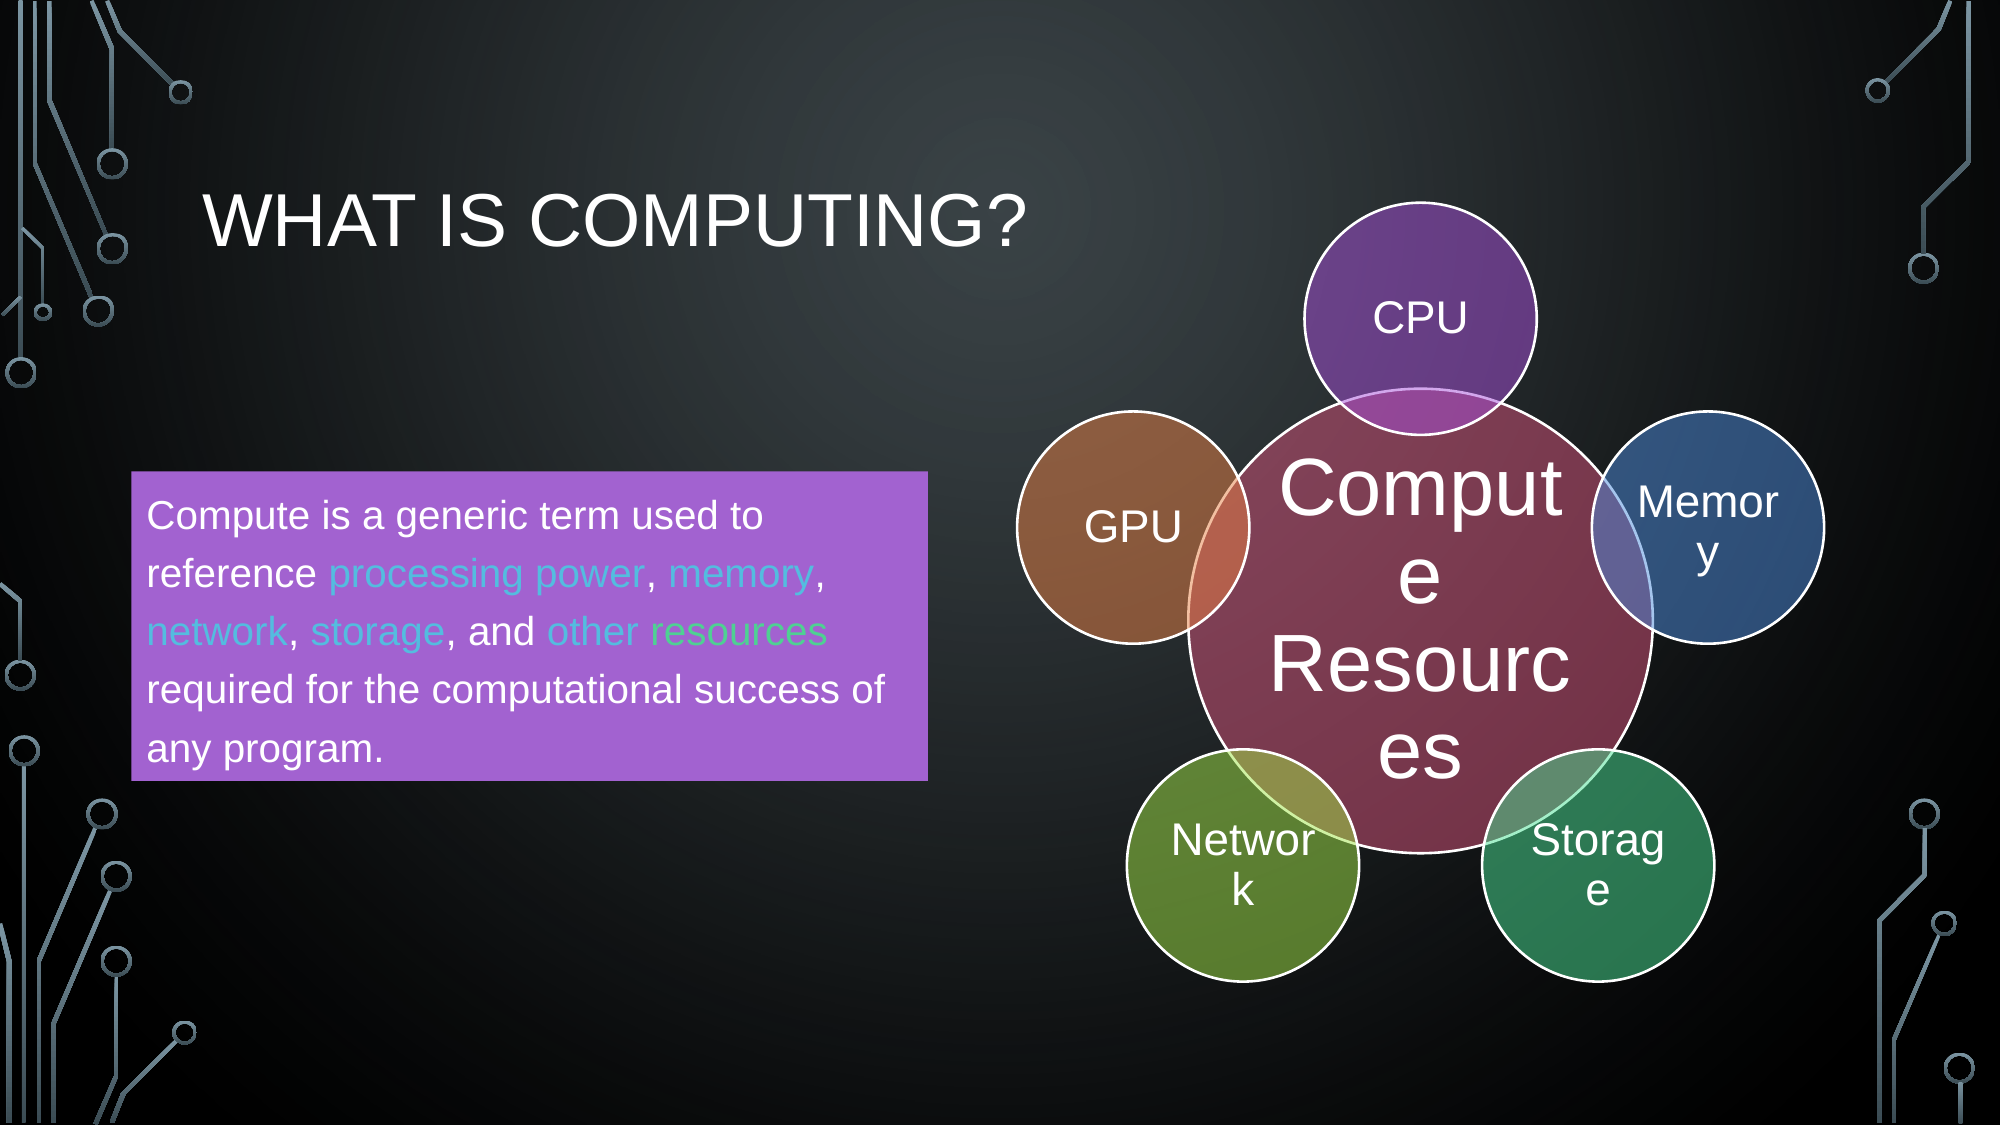

# What is Computing?
Compute Resources
CPU
Memory
Storage
Network
GPU
Compute is a generic term used to reference processing power, memory, network, storage, and other resources required for the computational success of any program.